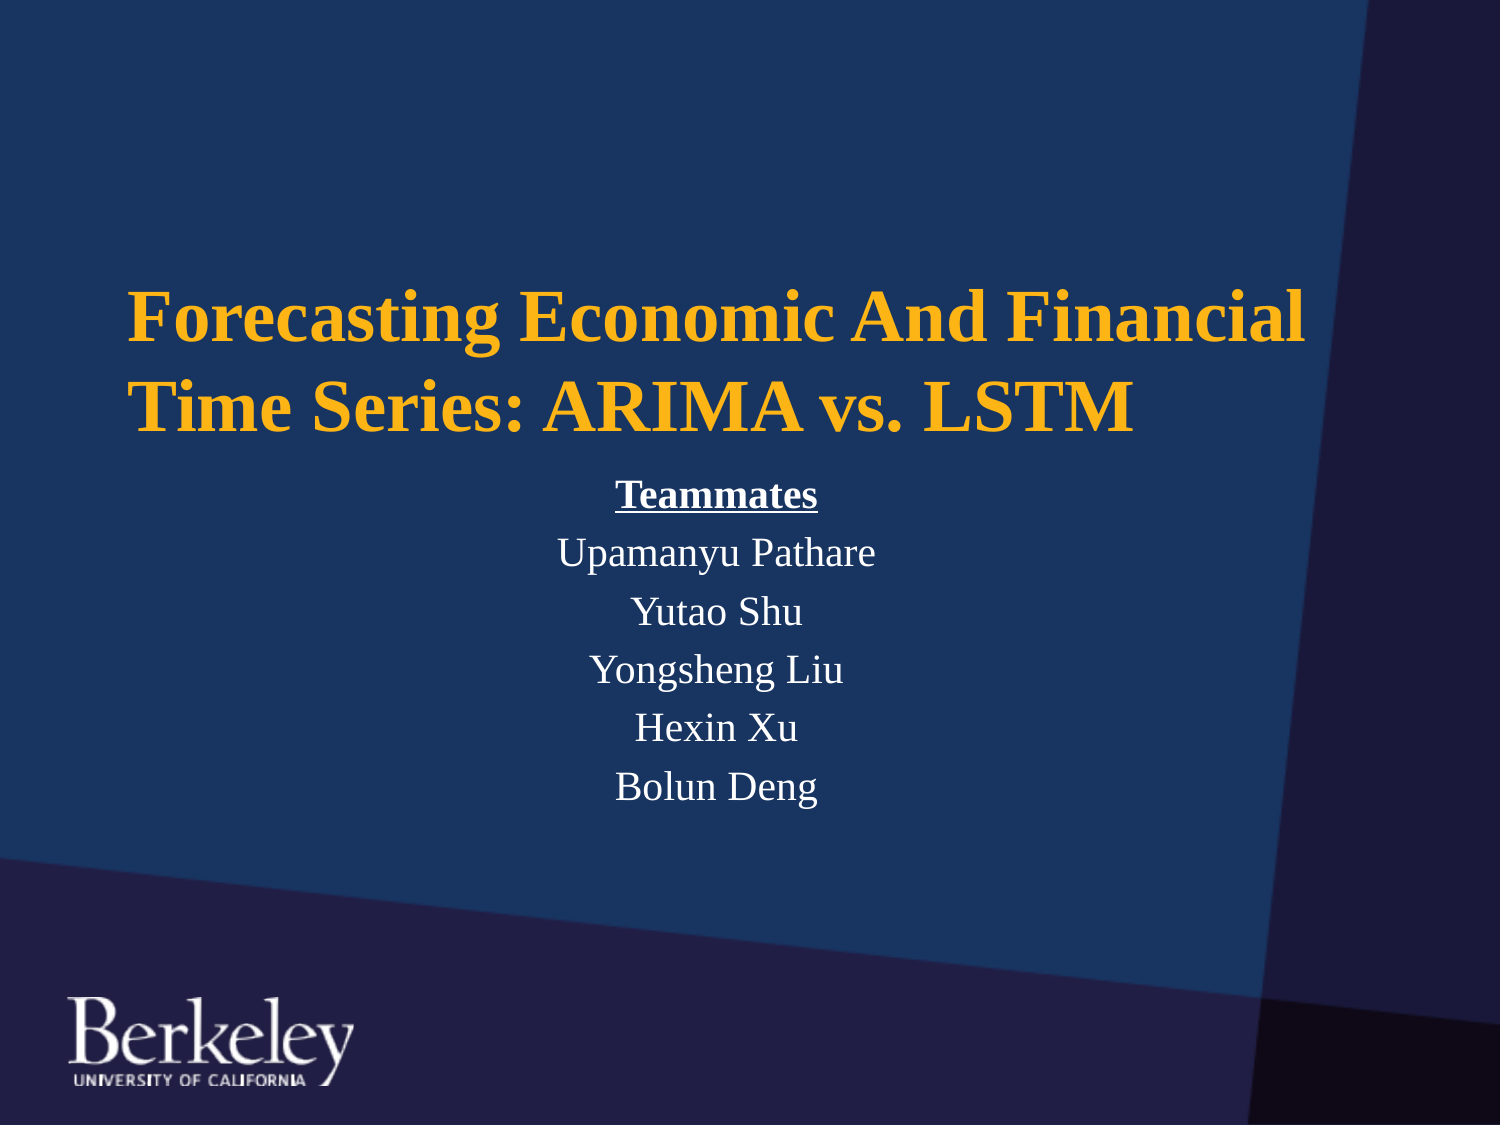

# Forecasting Economic And Financial Time Series: ARIMA vs. LSTM
Teammates
Upamanyu Pathare
Yutao Shu
Yongsheng Liu
Hexin Xu
Bolun Deng